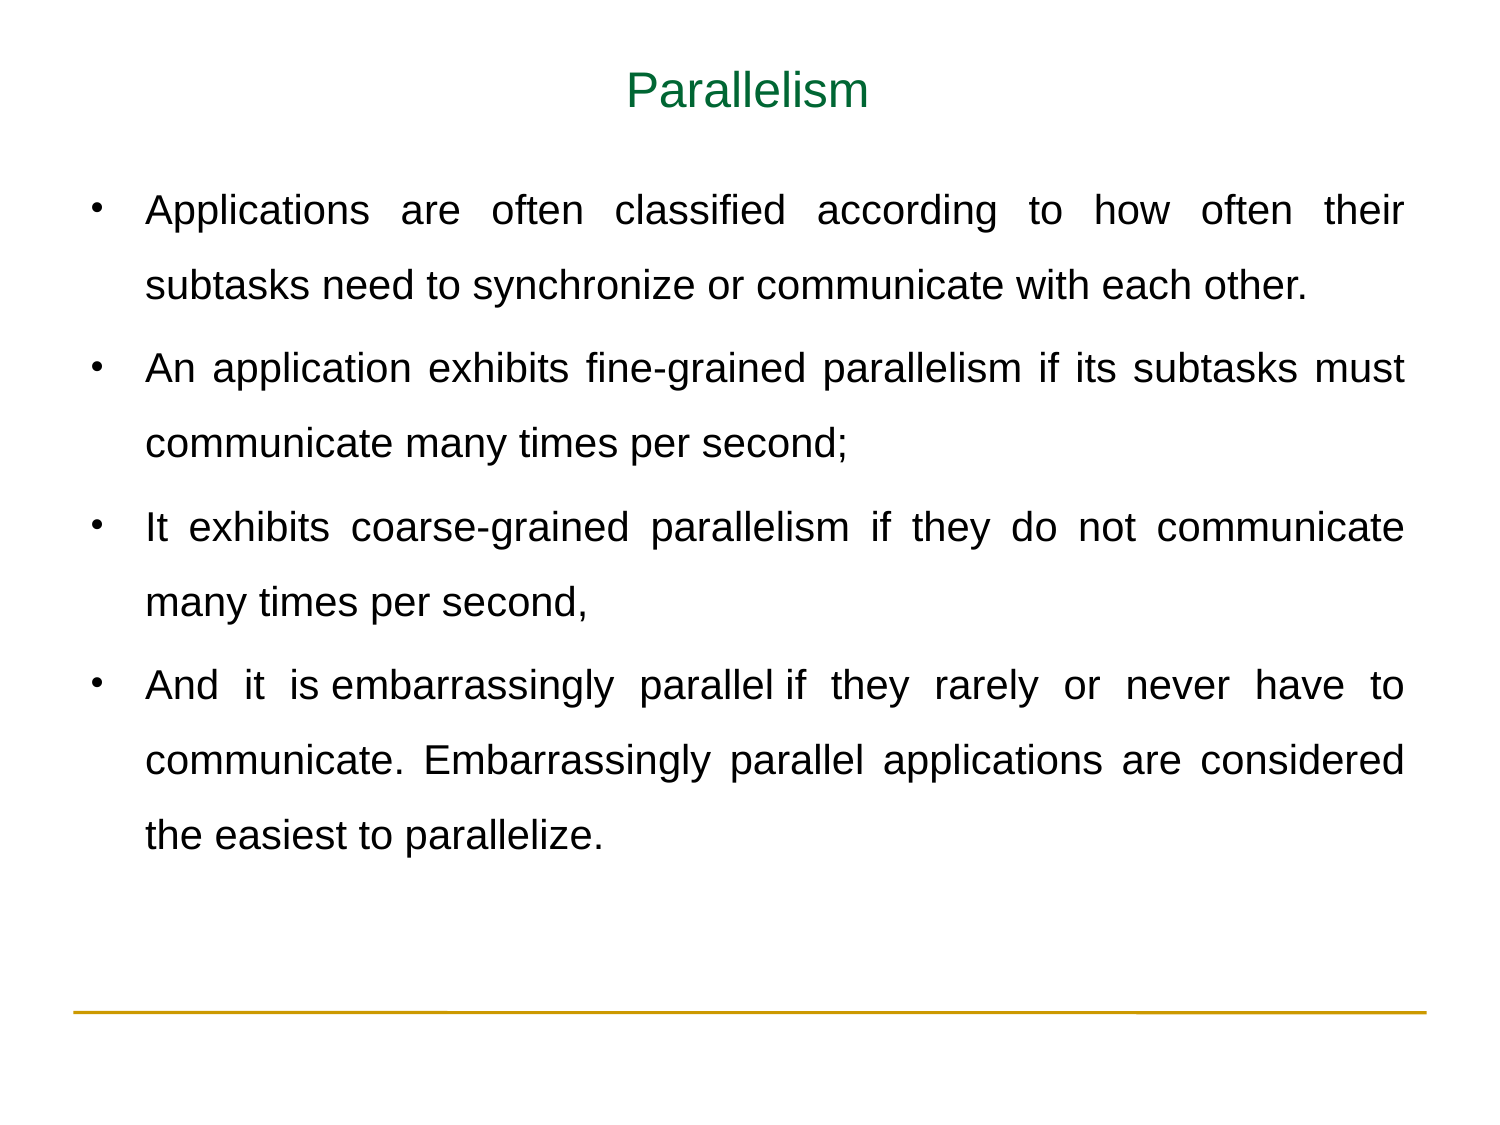

Parallelism
Applications are often classified according to how often their subtasks need to synchronize or communicate with each other.
An application exhibits fine-grained parallelism if its subtasks must communicate many times per second;
It exhibits coarse-grained parallelism if they do not communicate many times per second,
And it is embarrassingly parallel if they rarely or never have to communicate. Embarrassingly parallel applications are considered the easiest to parallelize.